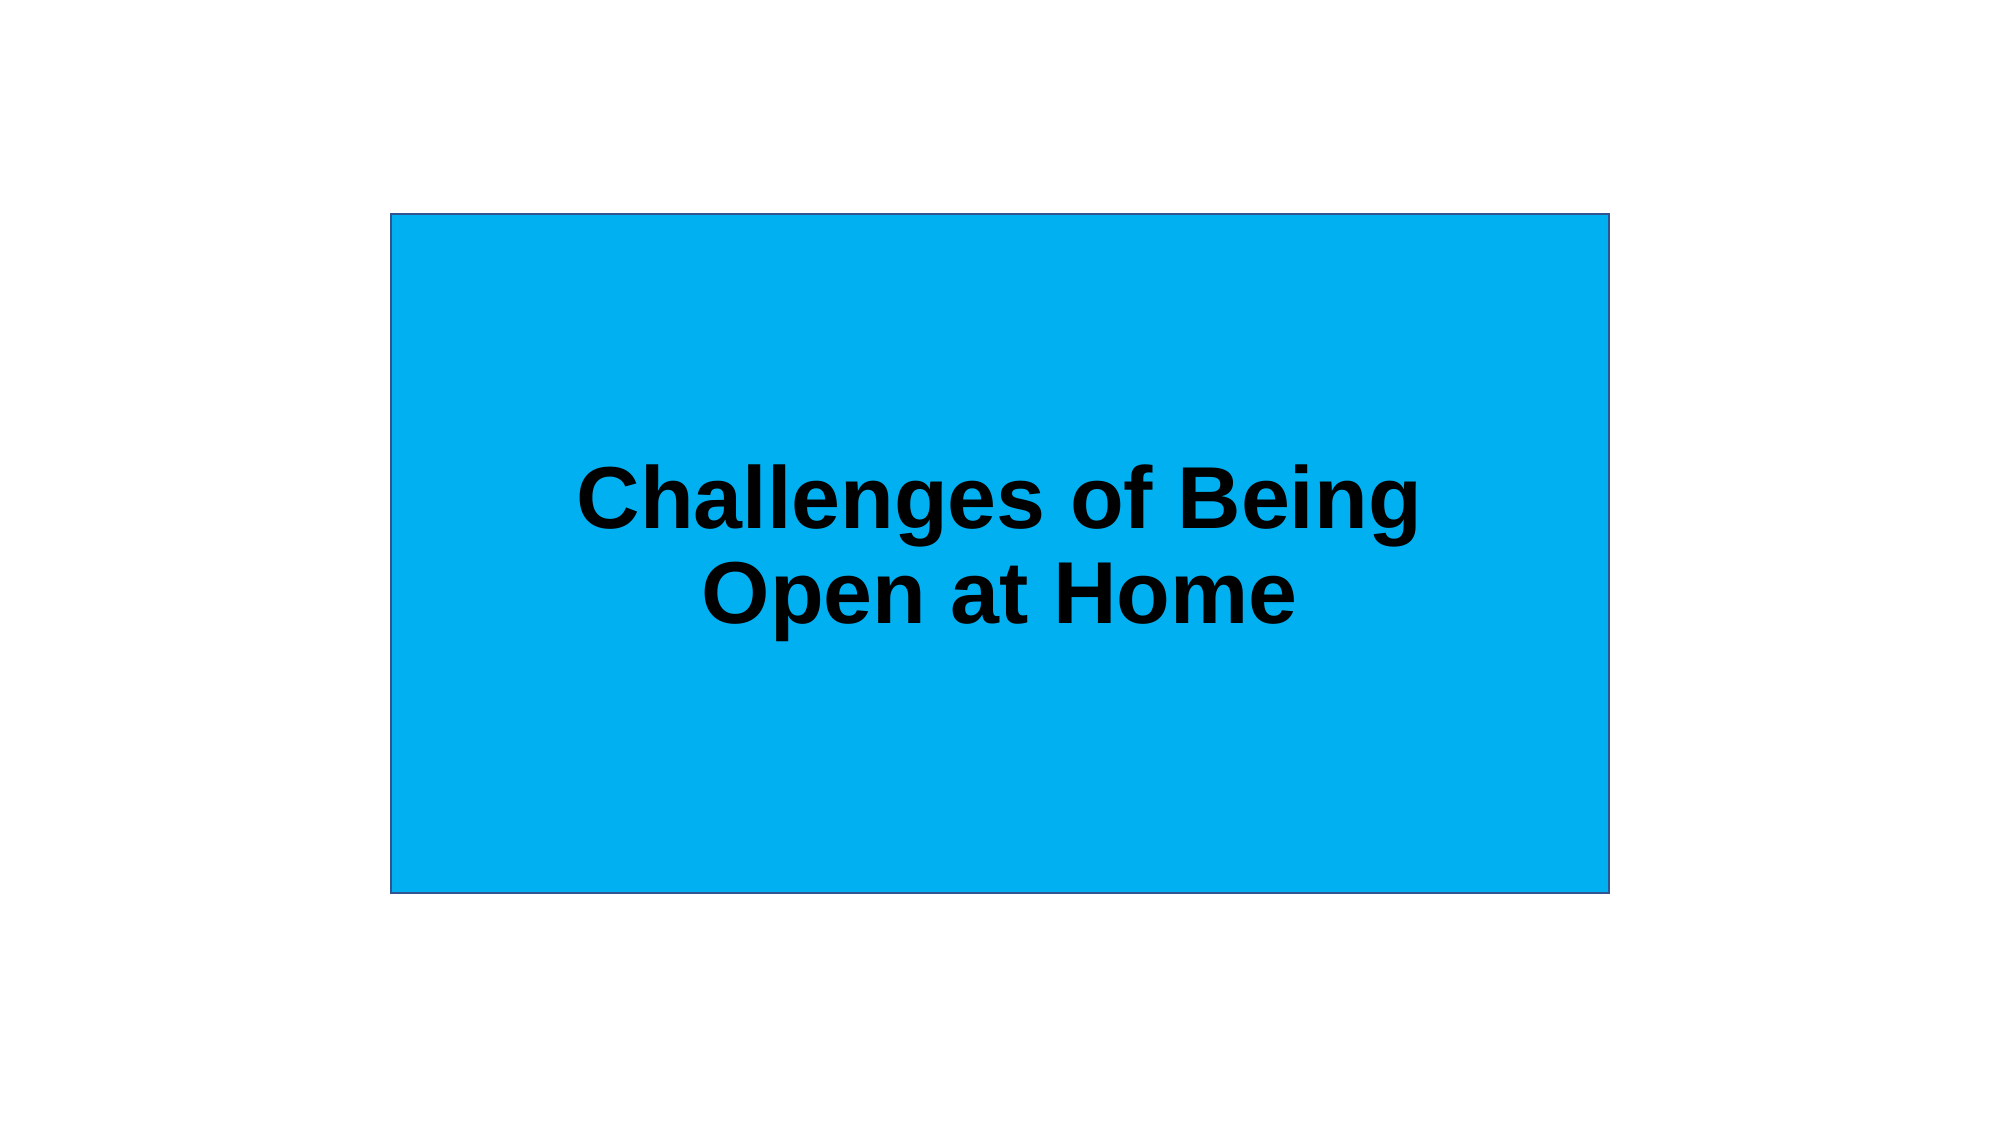

# Challenges of Being
Open at Home